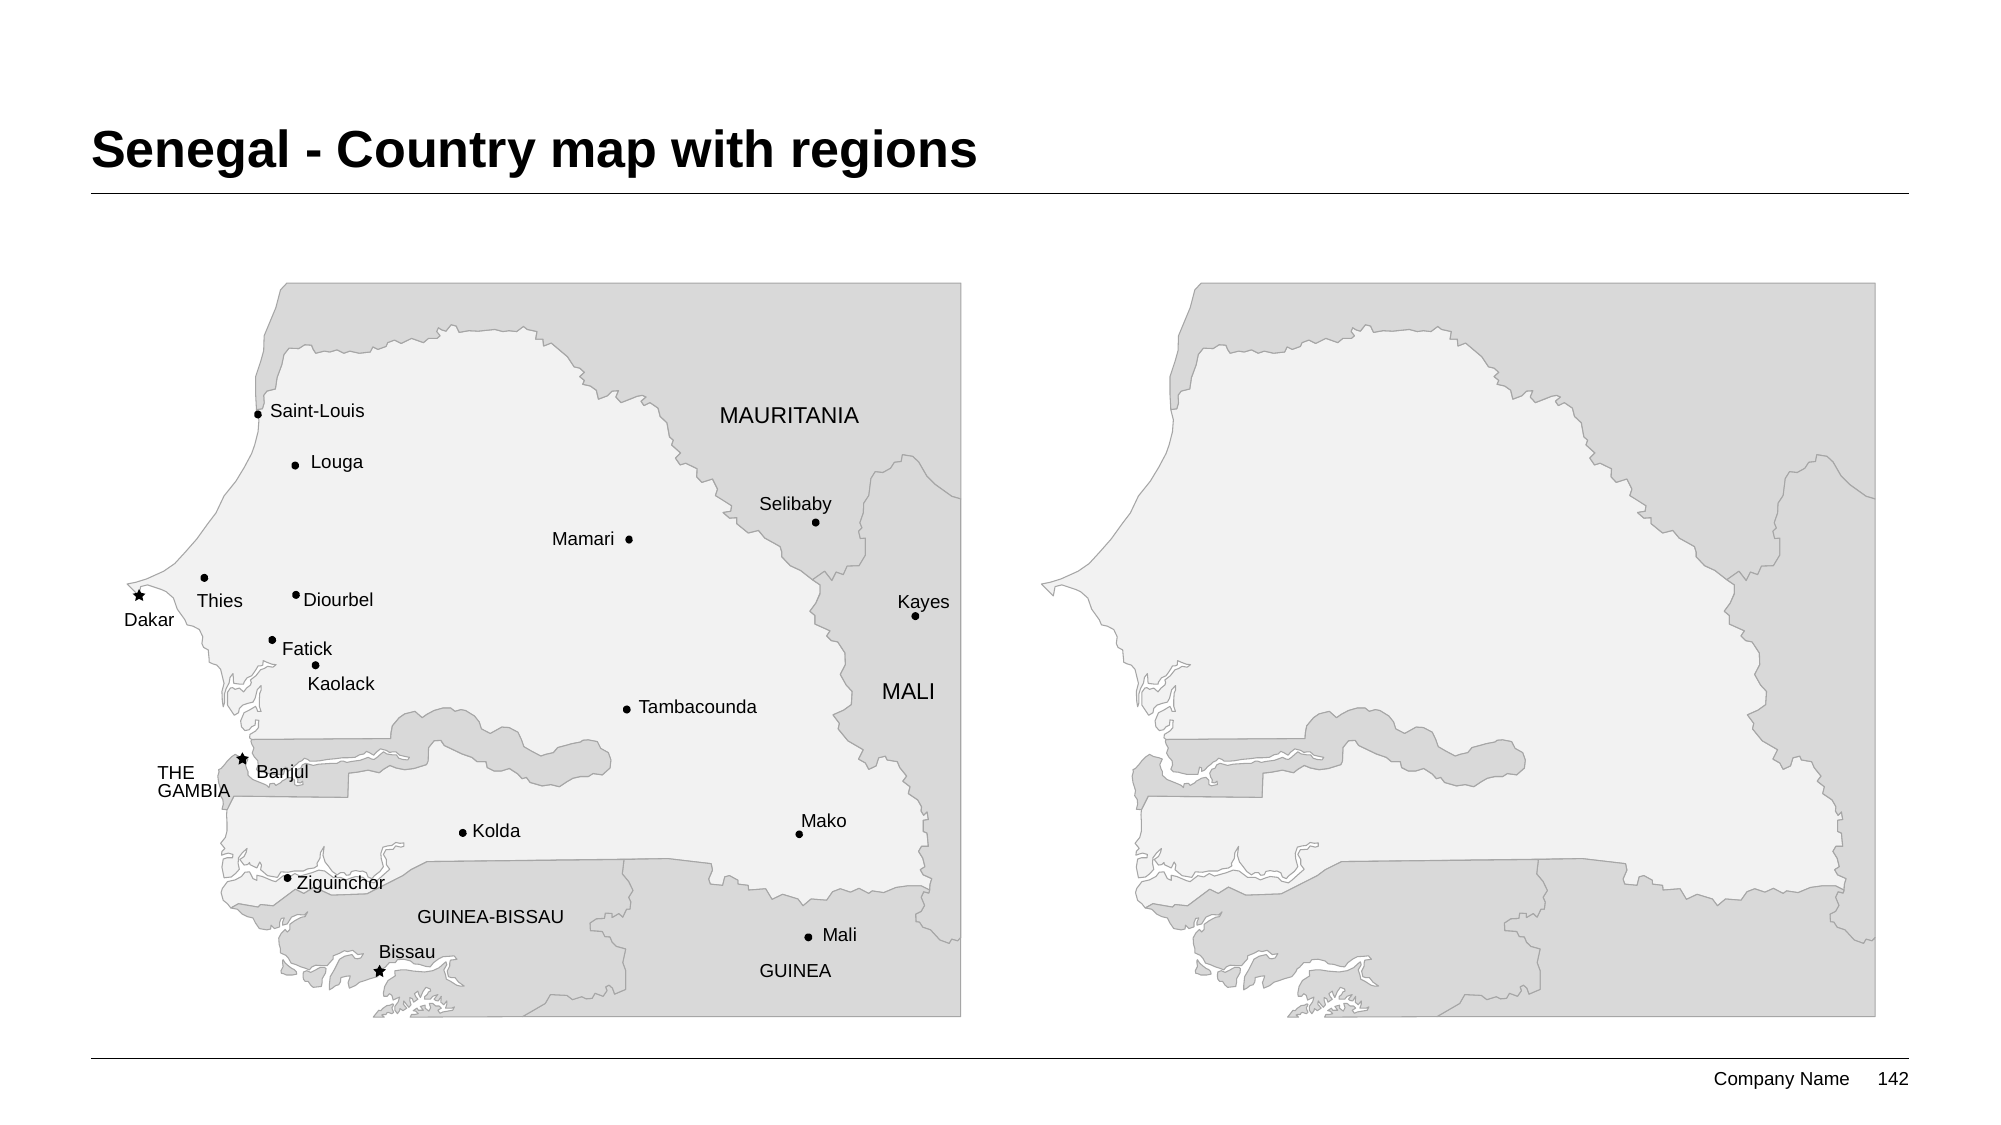

# Senegal - Country map with regions

Saint-Louis
MAURITANIA

Louga

Selibaby

Mamari

Diourbel
Thies

Kayes

Dakar

Fatick

Kaolack
MALI
Tambacounda

Banjul
THE
GAMBIA
Mako
Kolda

Ziguinchor

GUINEA-BISSAU
Mali

Bissau
GUINEA